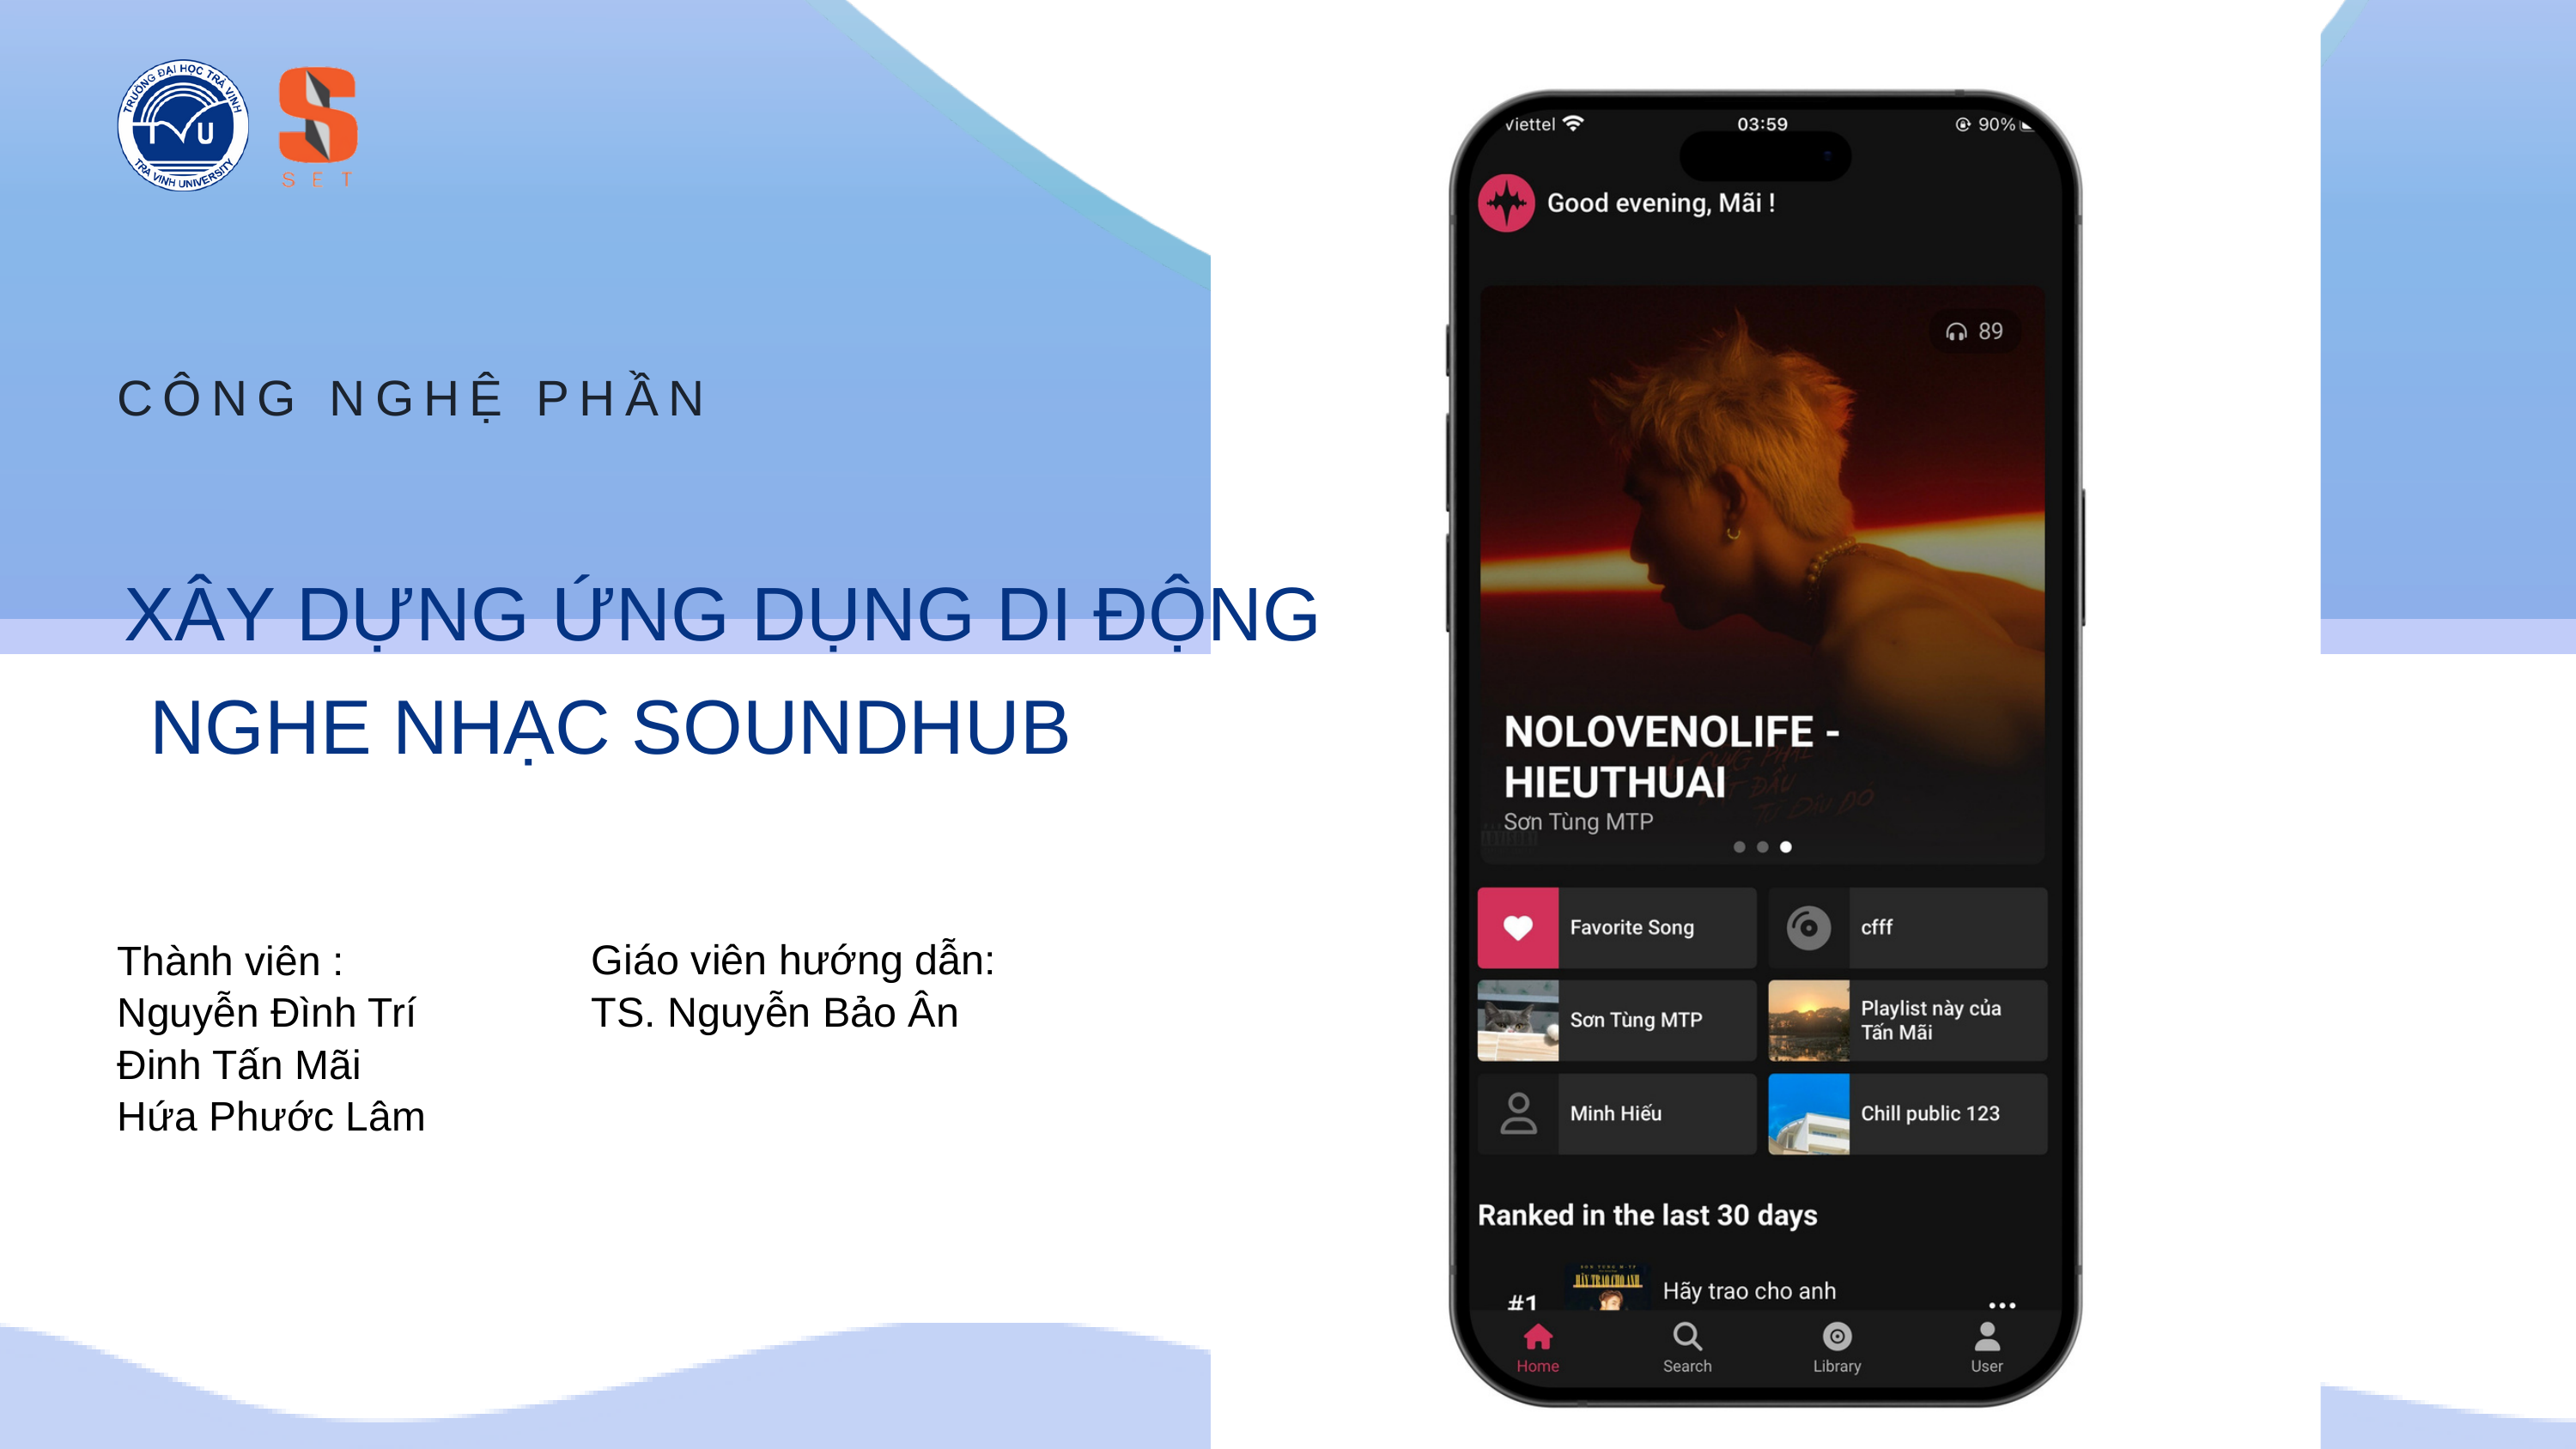

CÔNG NGHỆ PHẦN MỀM
XÂY DỰNG ỨNG DỤNG DI ĐỘNG

NGHE NHẠC SOUNDHUB
Giáo viên hướng dẫn:
TS. Nguyễn Bảo Ân
Thành viên :
Nguyễn Đình Trí
Đinh Tấn Mãi
Hứa Phước Lâm